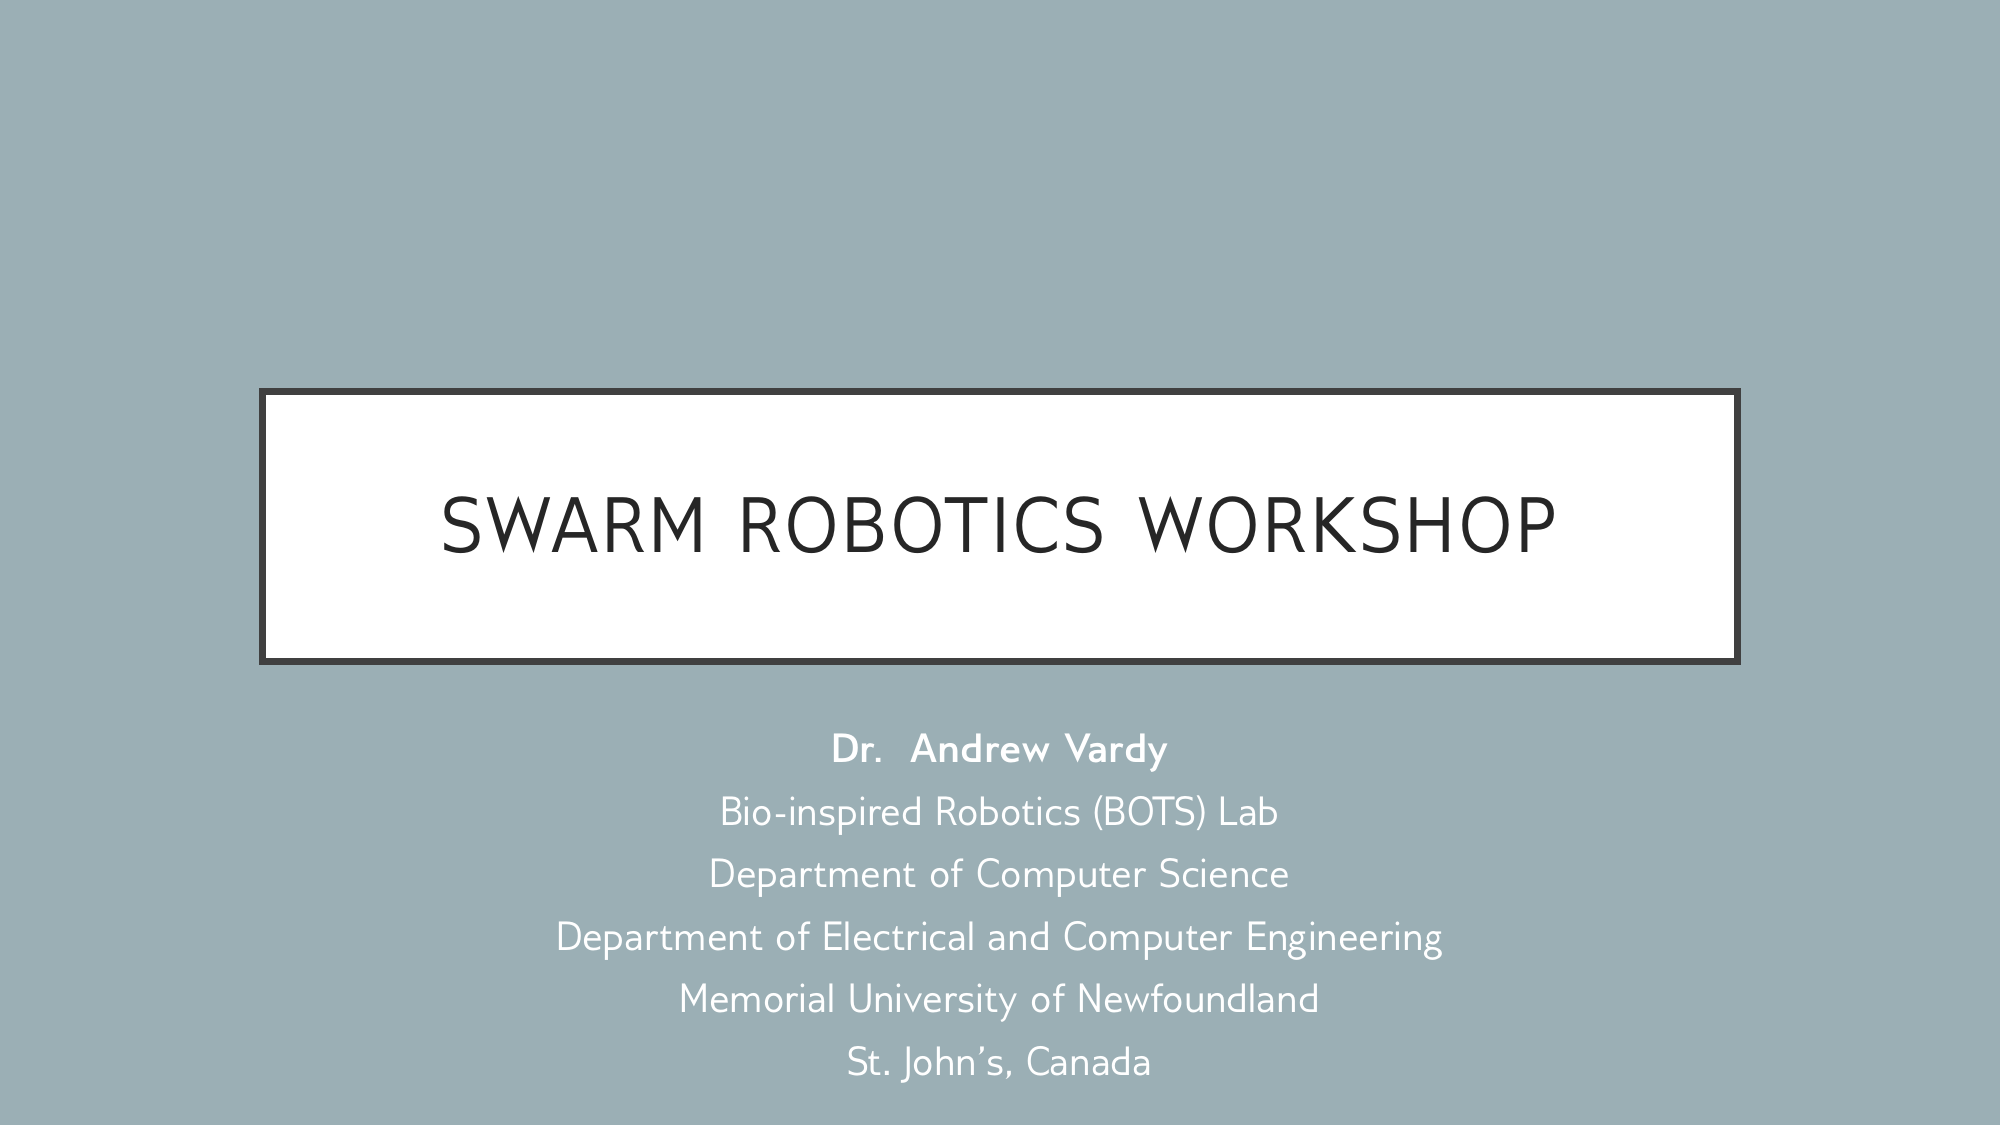

# Swarm Robotics Workshop
Dr.  Andrew Vardy
Bio-inspired Robotics (BOTS) Lab
Department of Computer Science
Department of Electrical and Computer Engineering
Memorial University of Newfoundland
St. John’s, Canada